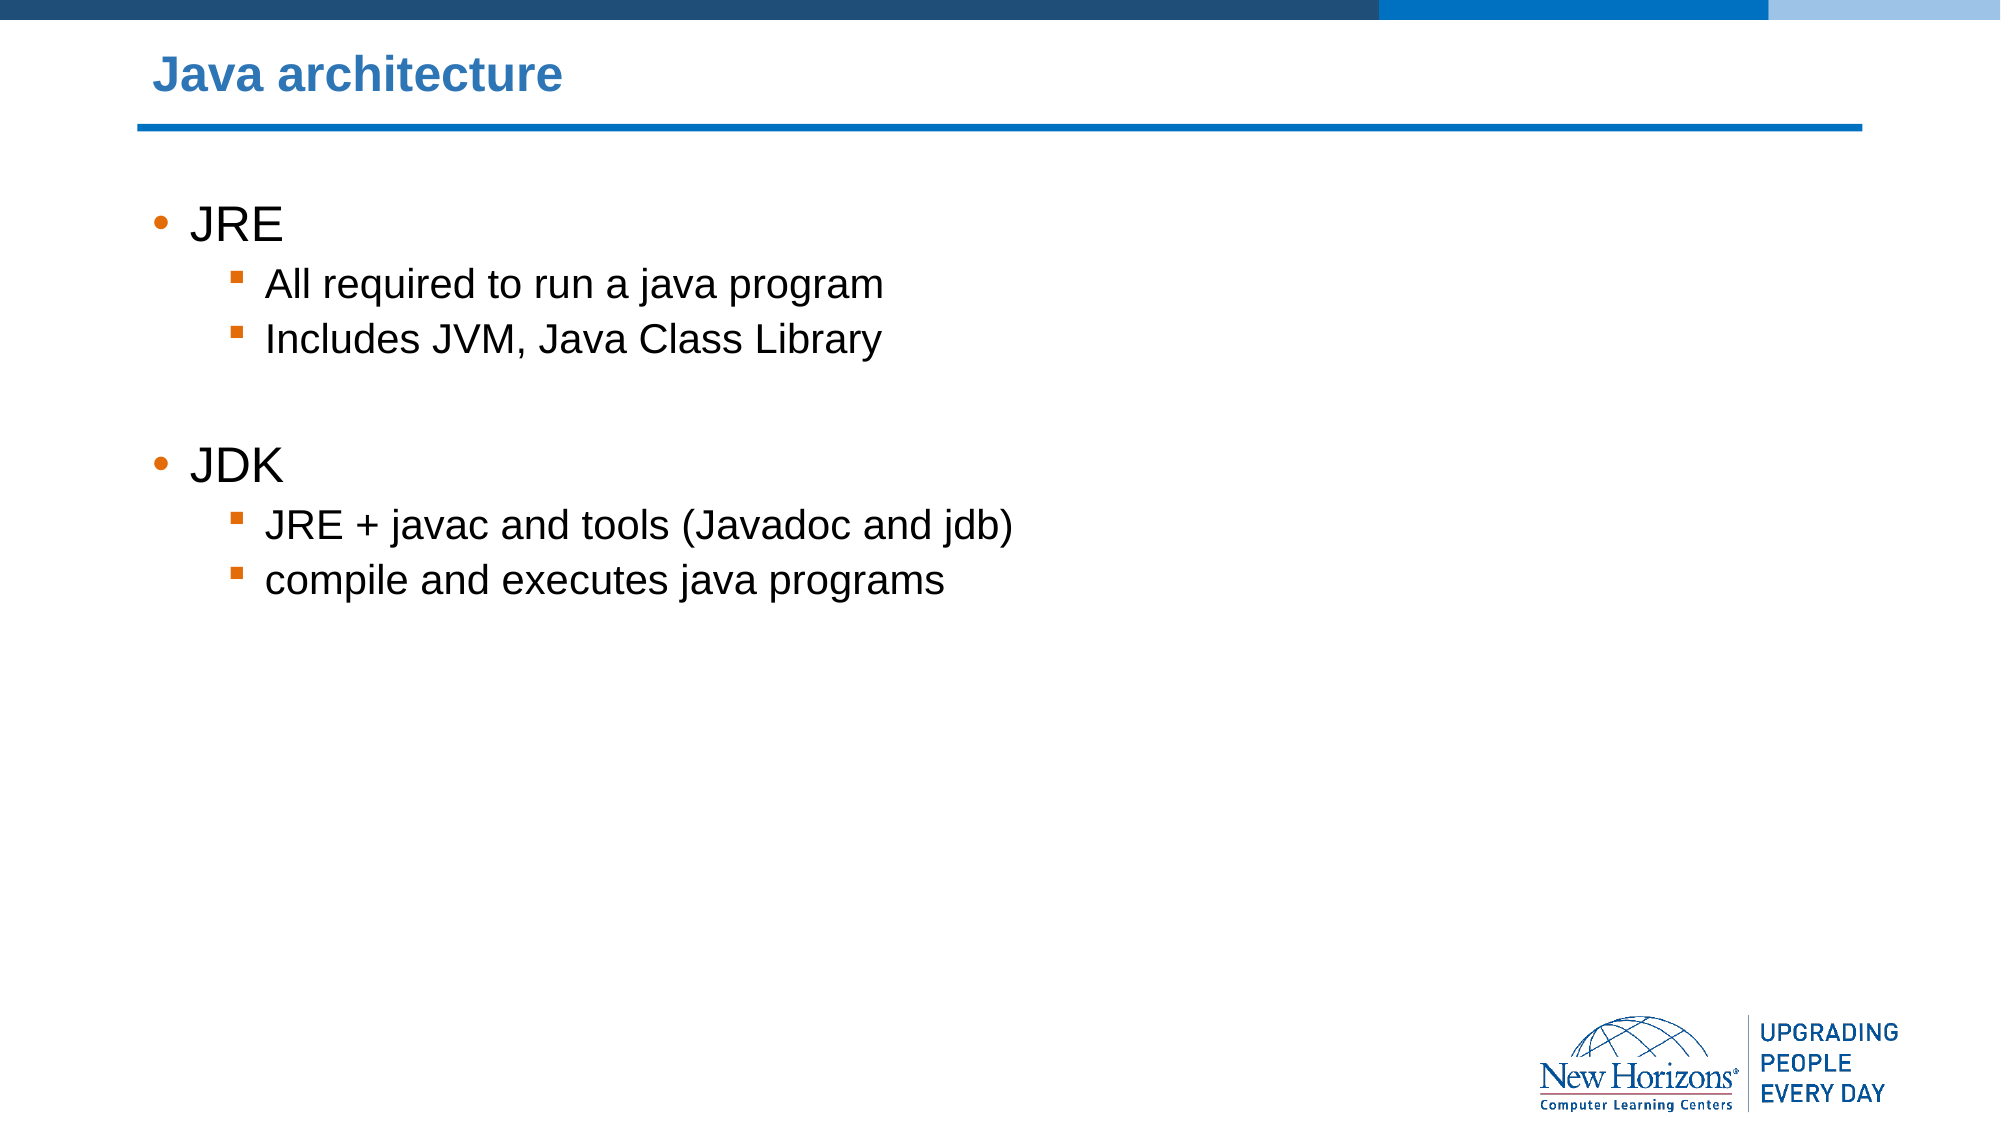

# Java architecture
JRE
All required to run a java program
Includes JVM, Java Class Library

JDK
JRE + javac and tools (Javadoc and jdb)
compile and executes java programs